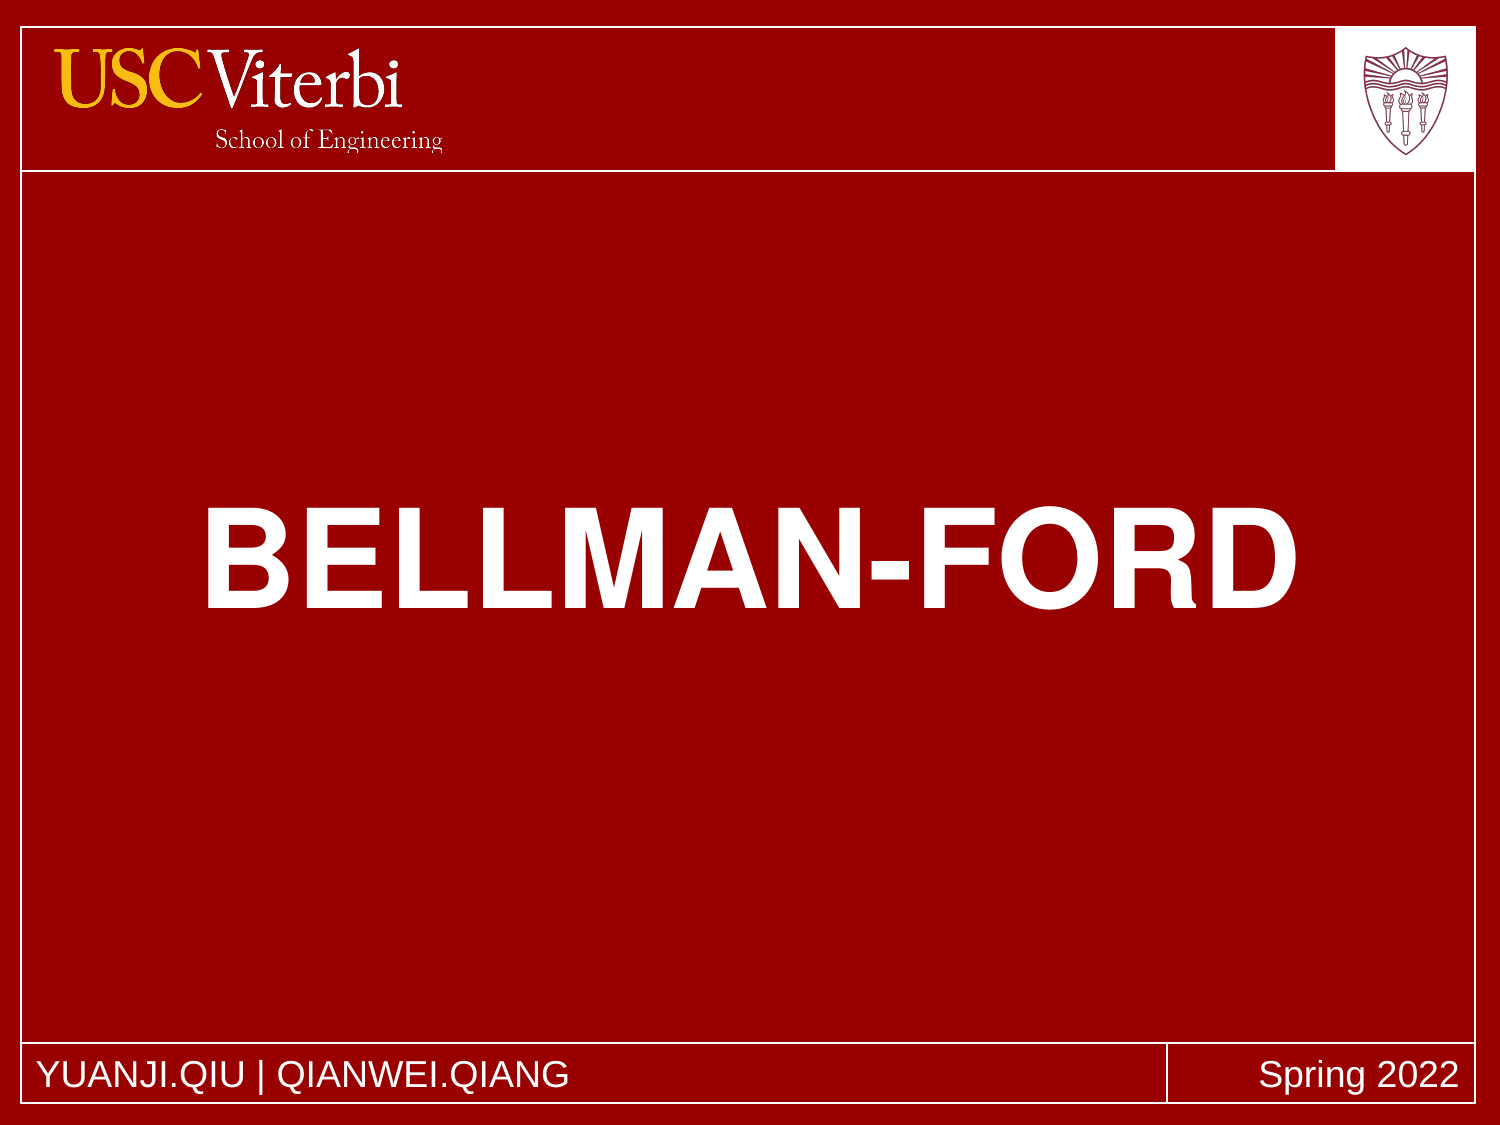

# BELLMAN-FORD
YUANJI.QIU | QIANWEI.QIANG
Spring 2022